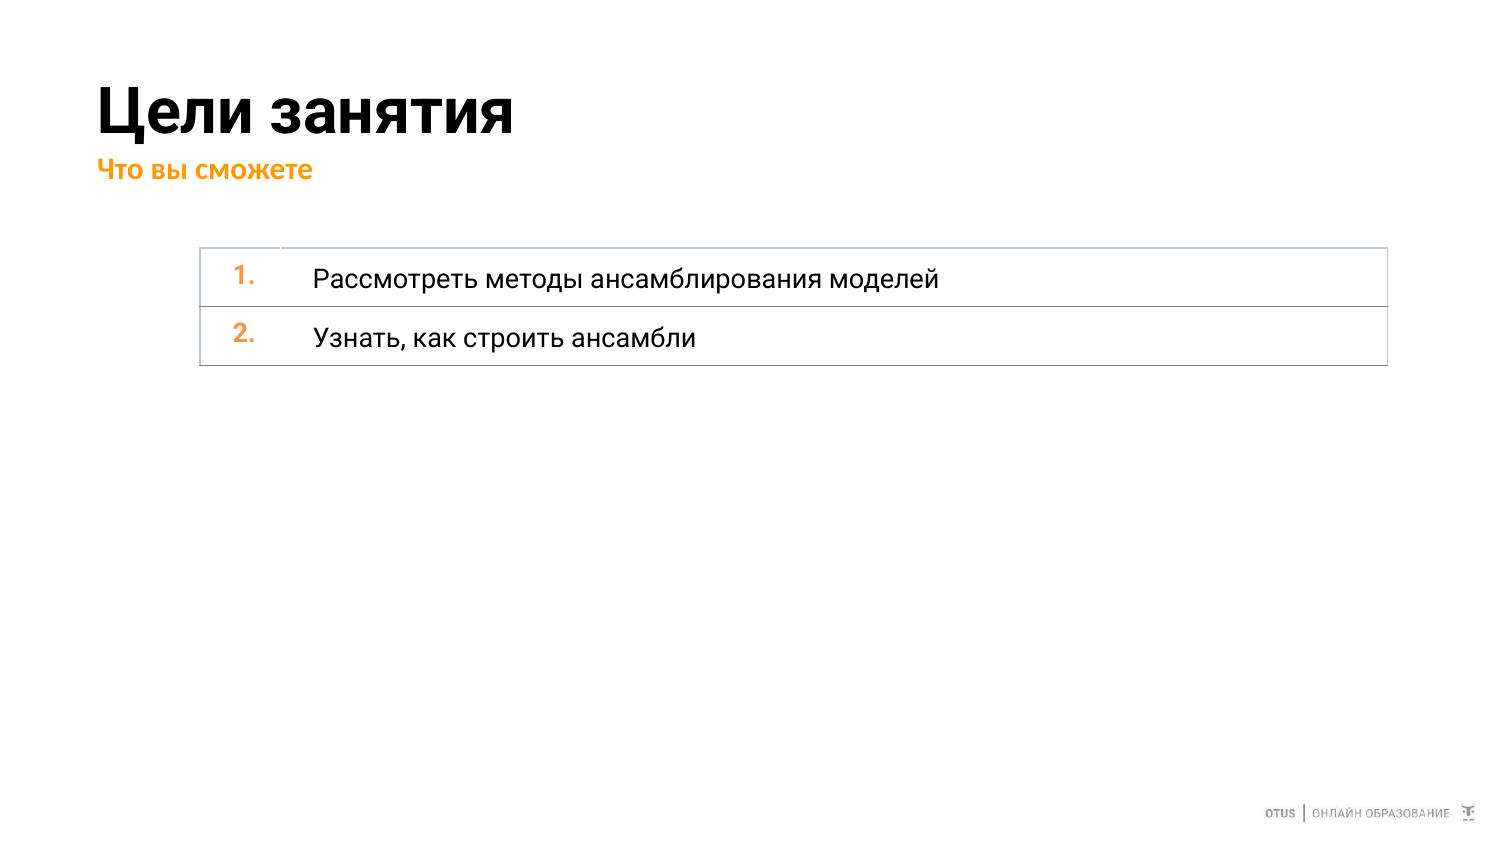

# Цели занятия
Что вы сможете
| 1. | Рассмотреть методы ансамблирования моделей |
| --- | --- |
| 2. | Узнать, как строить ансамбли |